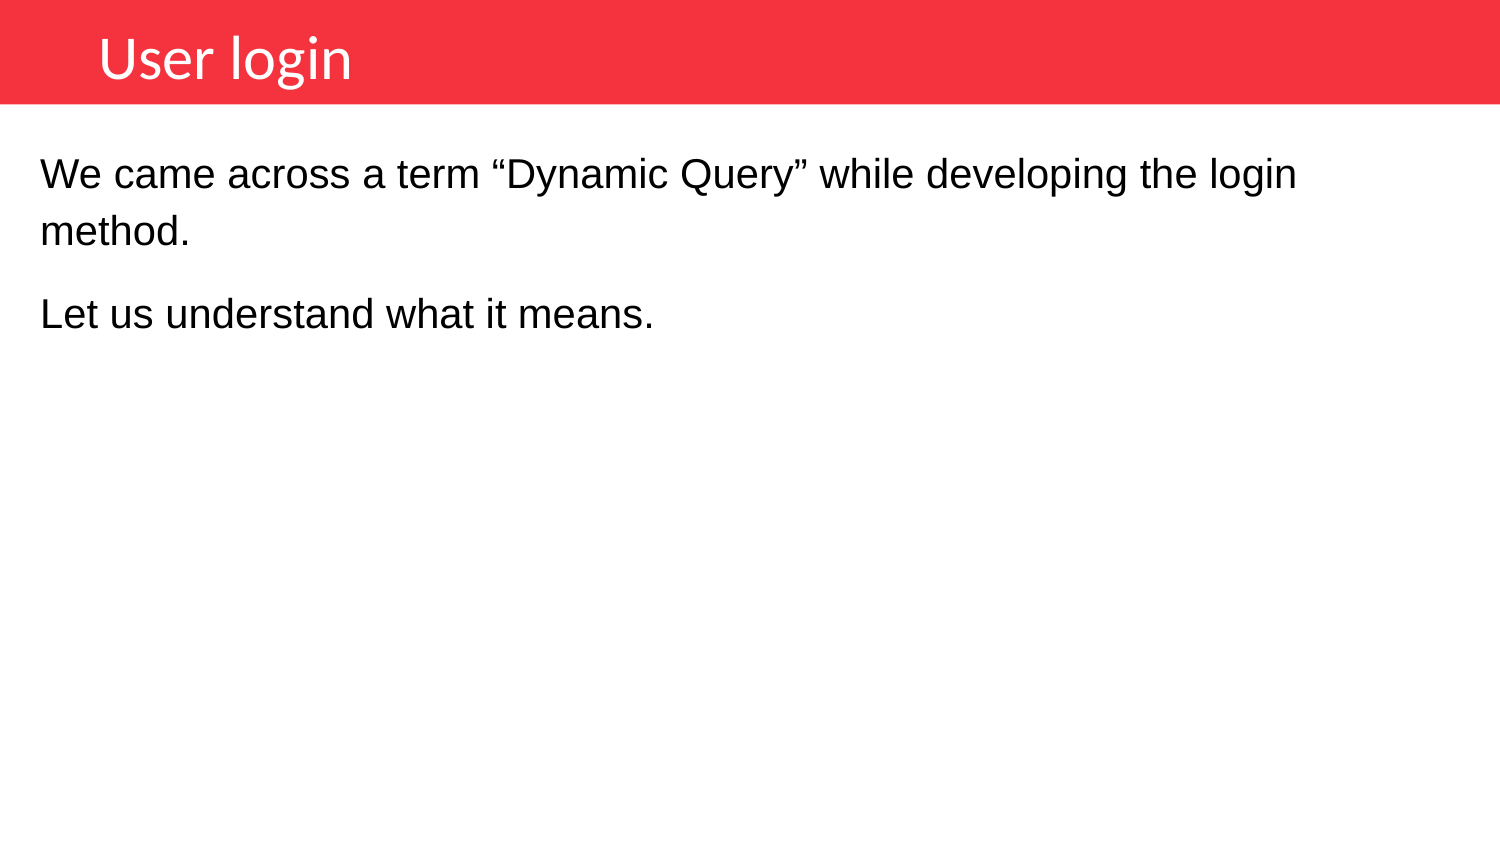

User login

We came across a term “Dynamic Query” while developing the login method.
Let us understand what it means.